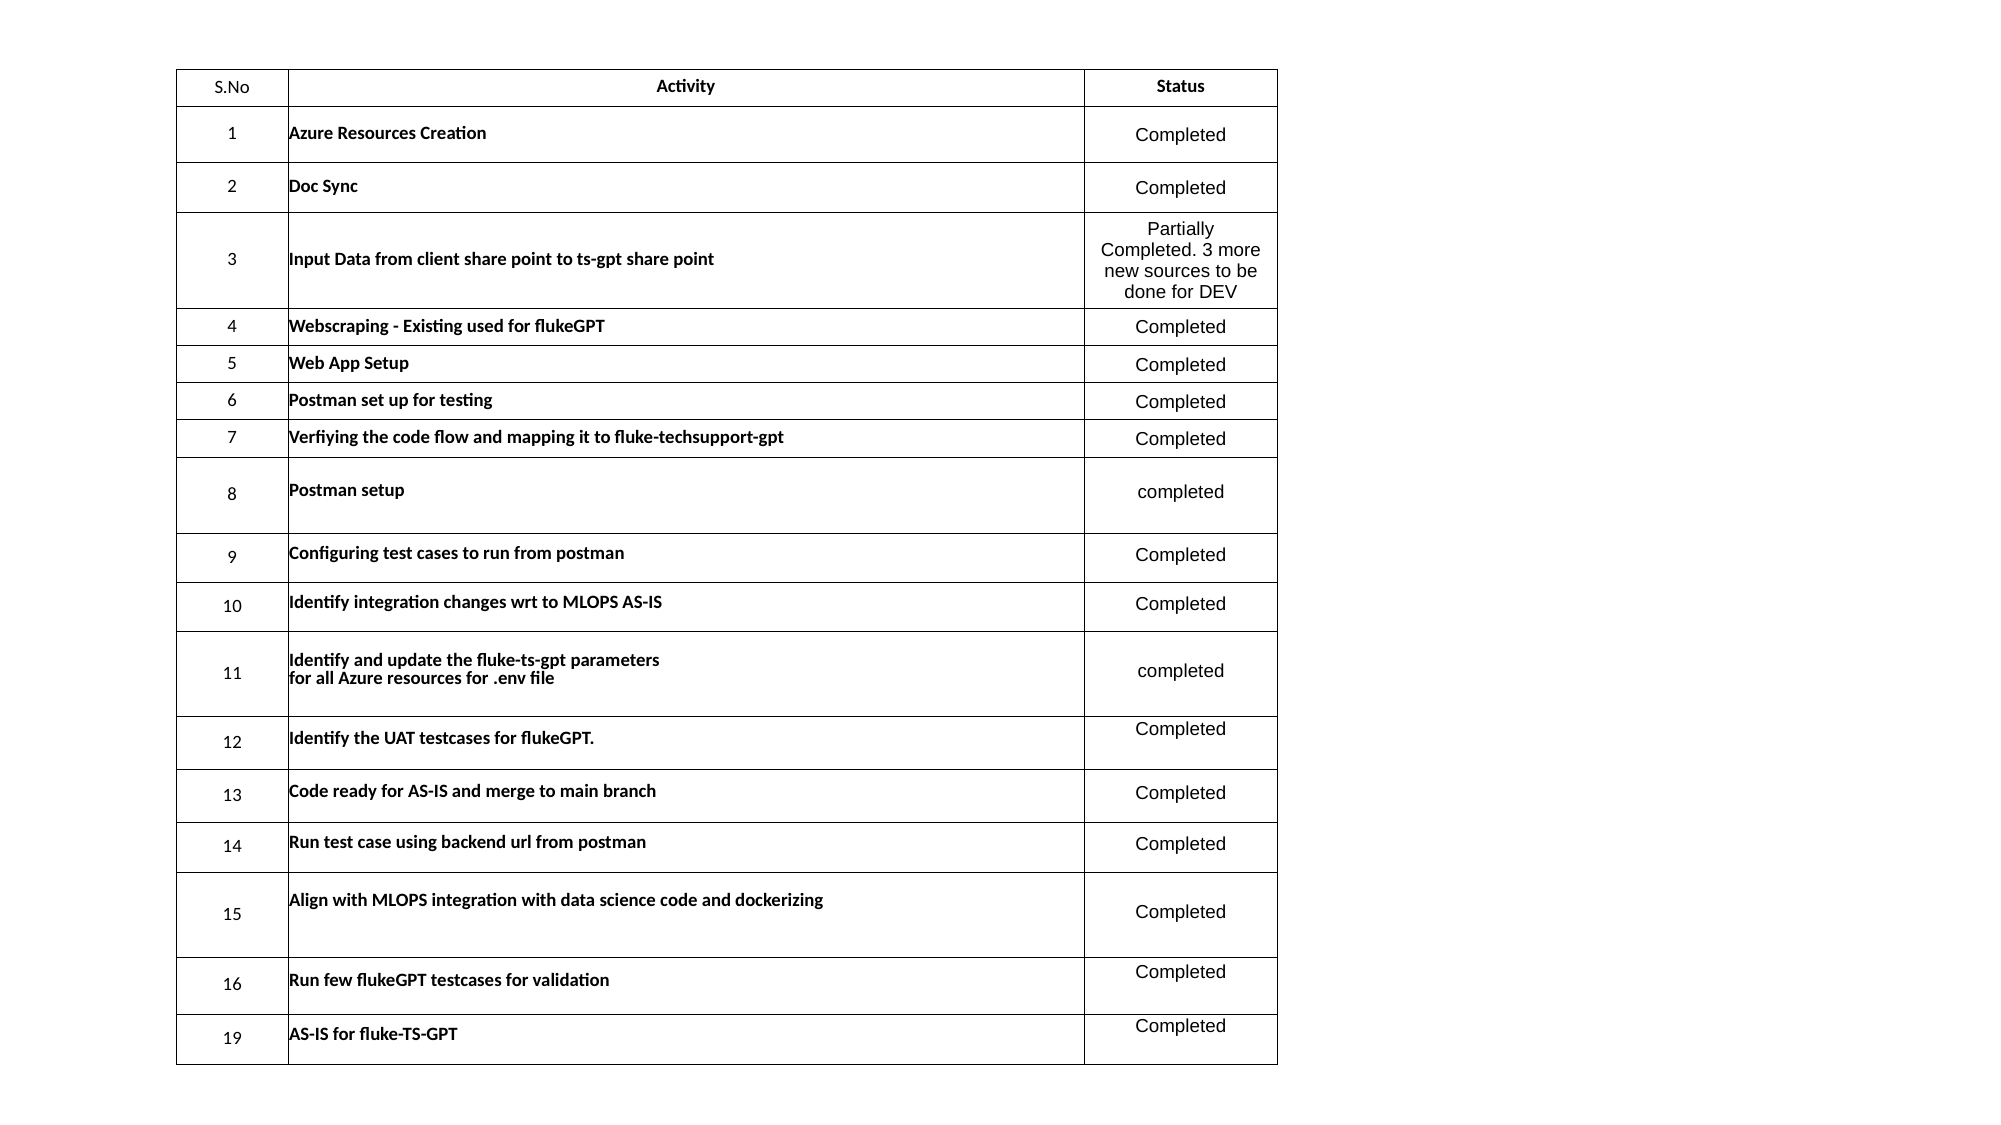

| S.No | Activity | Status |
| --- | --- | --- |
| 1 | Azure Resources Creation | Completed |
| 2 | Doc Sync | Completed |
| 3 | Input Data from client share point to ts-gpt share point | Partially Completed. 3 more new sources to be done for DEV |
| 4 | Webscraping - Existing used for flukeGPT | Completed |
| 5 | Web App Setup | Completed |
| 6 | Postman set up for testing | Completed |
| 7 | Verfiying the code flow and mapping it to fluke-techsupport-gpt | Completed |
| 8 | Postman setup | completed |
| 9 | Configuring test cases to run from postman | Completed |
| 10 | Identify integration changes wrt to MLOPS AS-IS | Completed |
| 11 | Identify and update the fluke-ts-gpt parameters for all Azure resources for .env file | completed |
| 12 | Identify the UAT testcases for flukeGPT. | Completed |
| 13 | Code ready for AS-IS and merge to main branch | Completed |
| 14 | Run test case using backend url from postman | Completed |
| 15 | Align with MLOPS integration with data science code and dockerizing | Completed |
| 16 | Run few flukeGPT testcases for validation | Completed |
| 19 | AS-IS for fluke-TS-GPT | Completed |